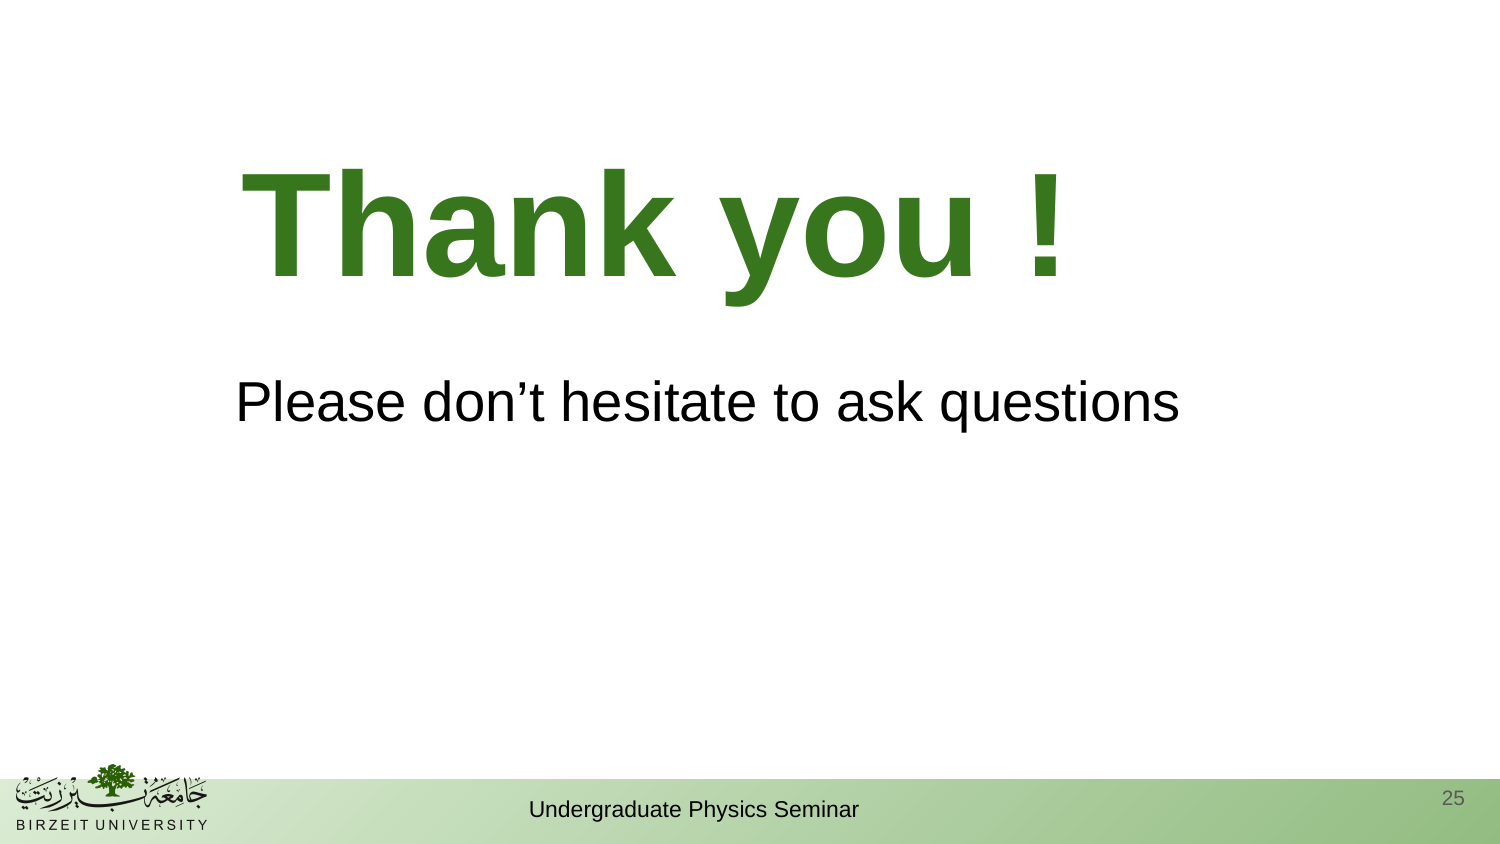

Thank you !

Please don’t hesitate to ask questions

25